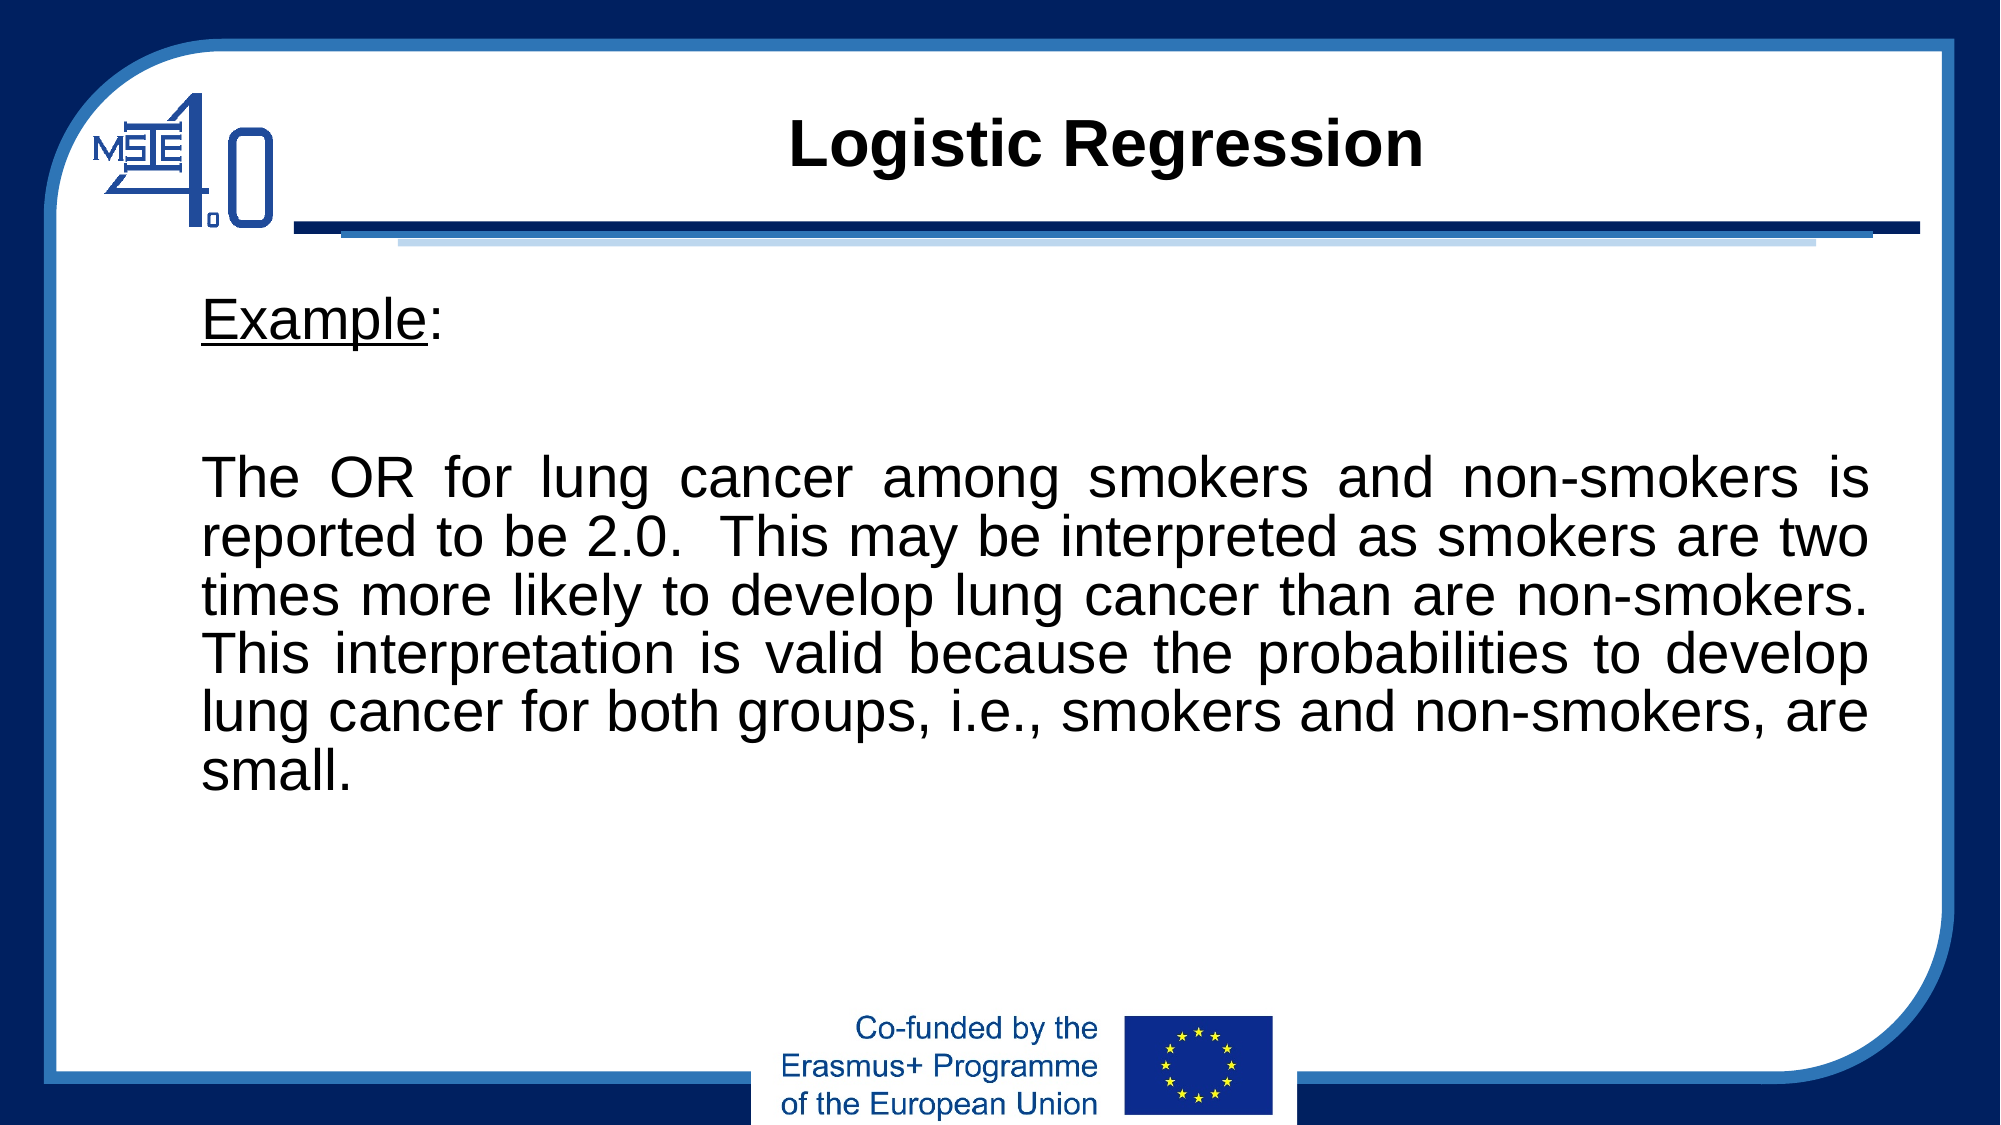

# Logistic Regression
Example:

The OR for lung cancer among smokers and non-smokers is reported to be 2.0.  This may be interpreted as smokers are two times more likely to develop lung cancer than are non-smokers. This interpretation is valid because the probabilities to develop lung cancer for both groups, i.e., smokers and non-smokers, are small.